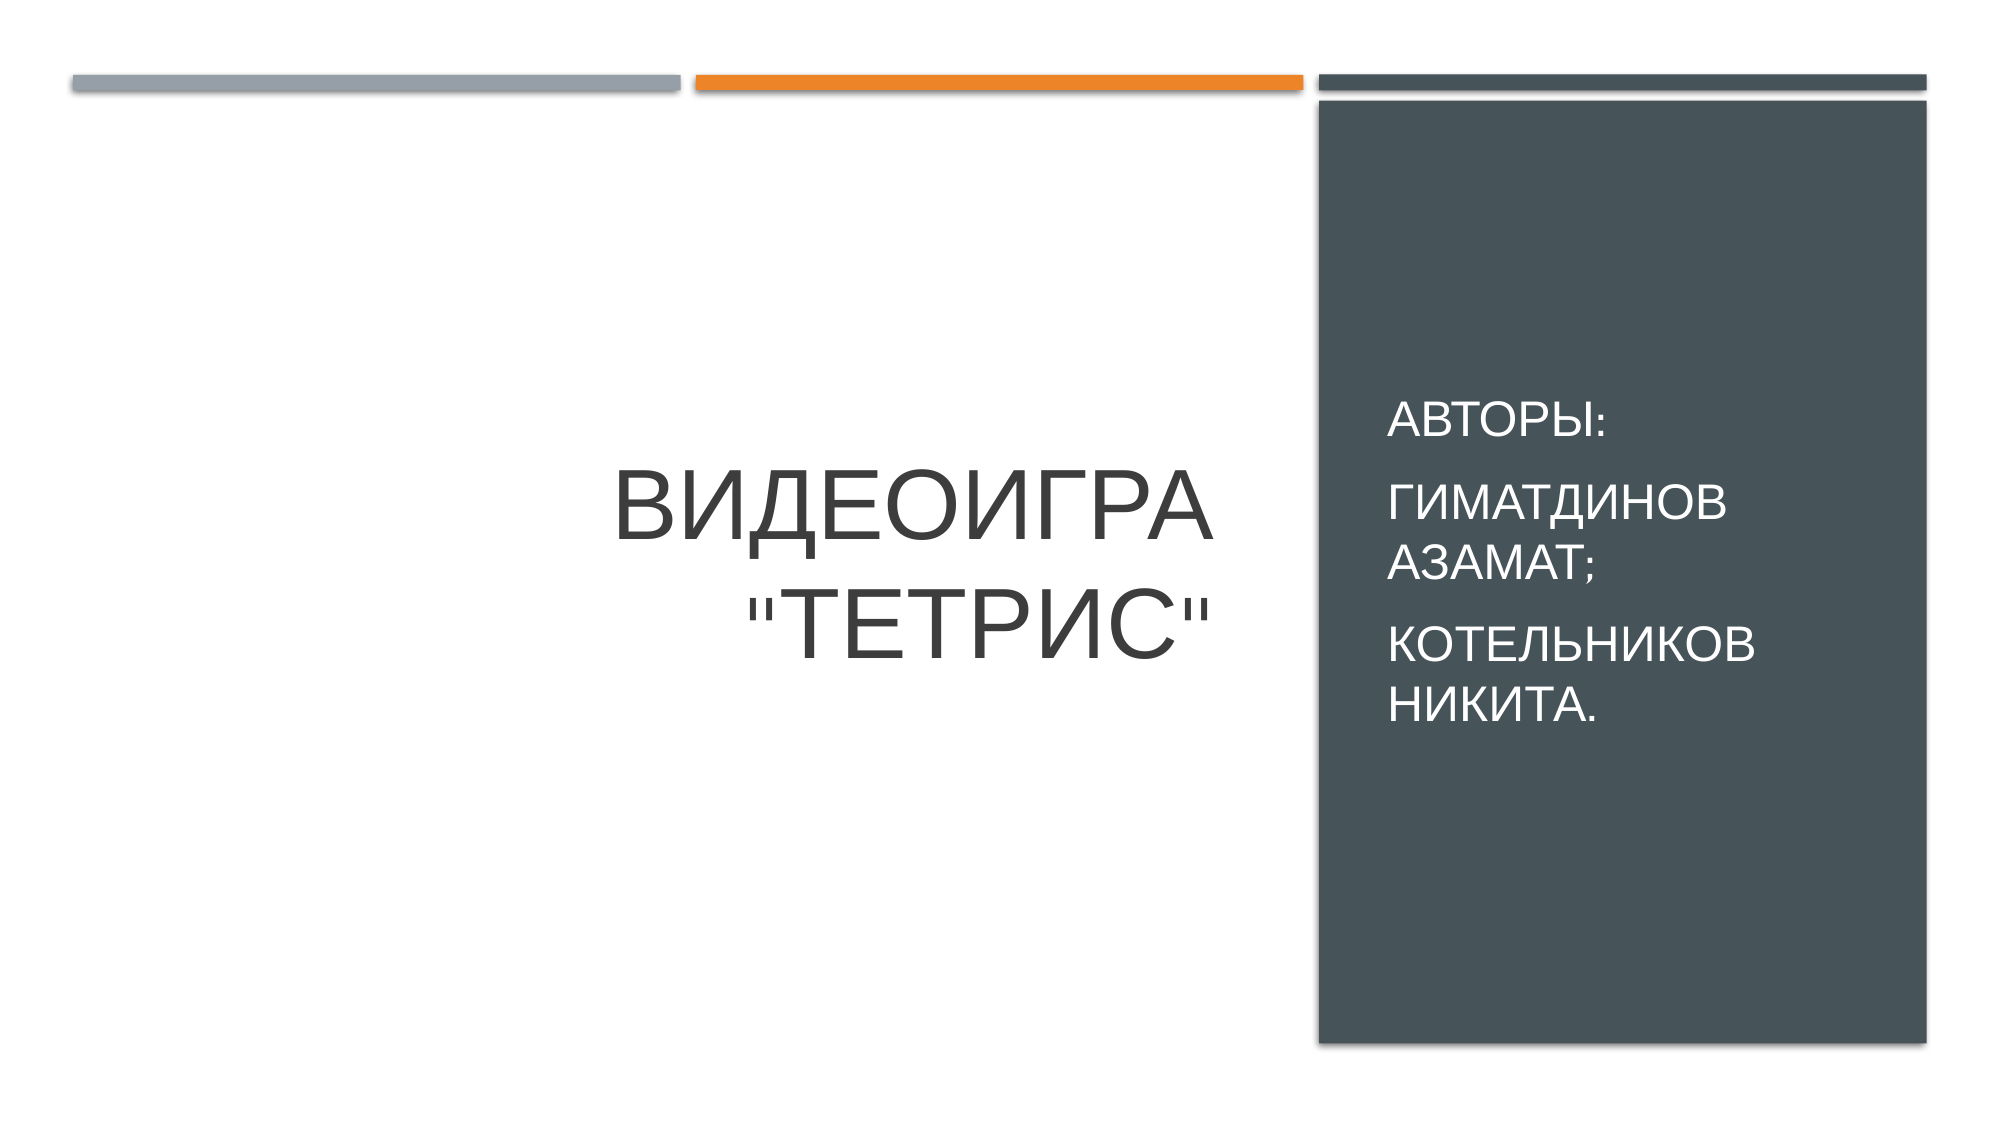

# Видеоигра "Тетрис"
Авторы:
Гиматдинов Азамат;
Котельников Никита.